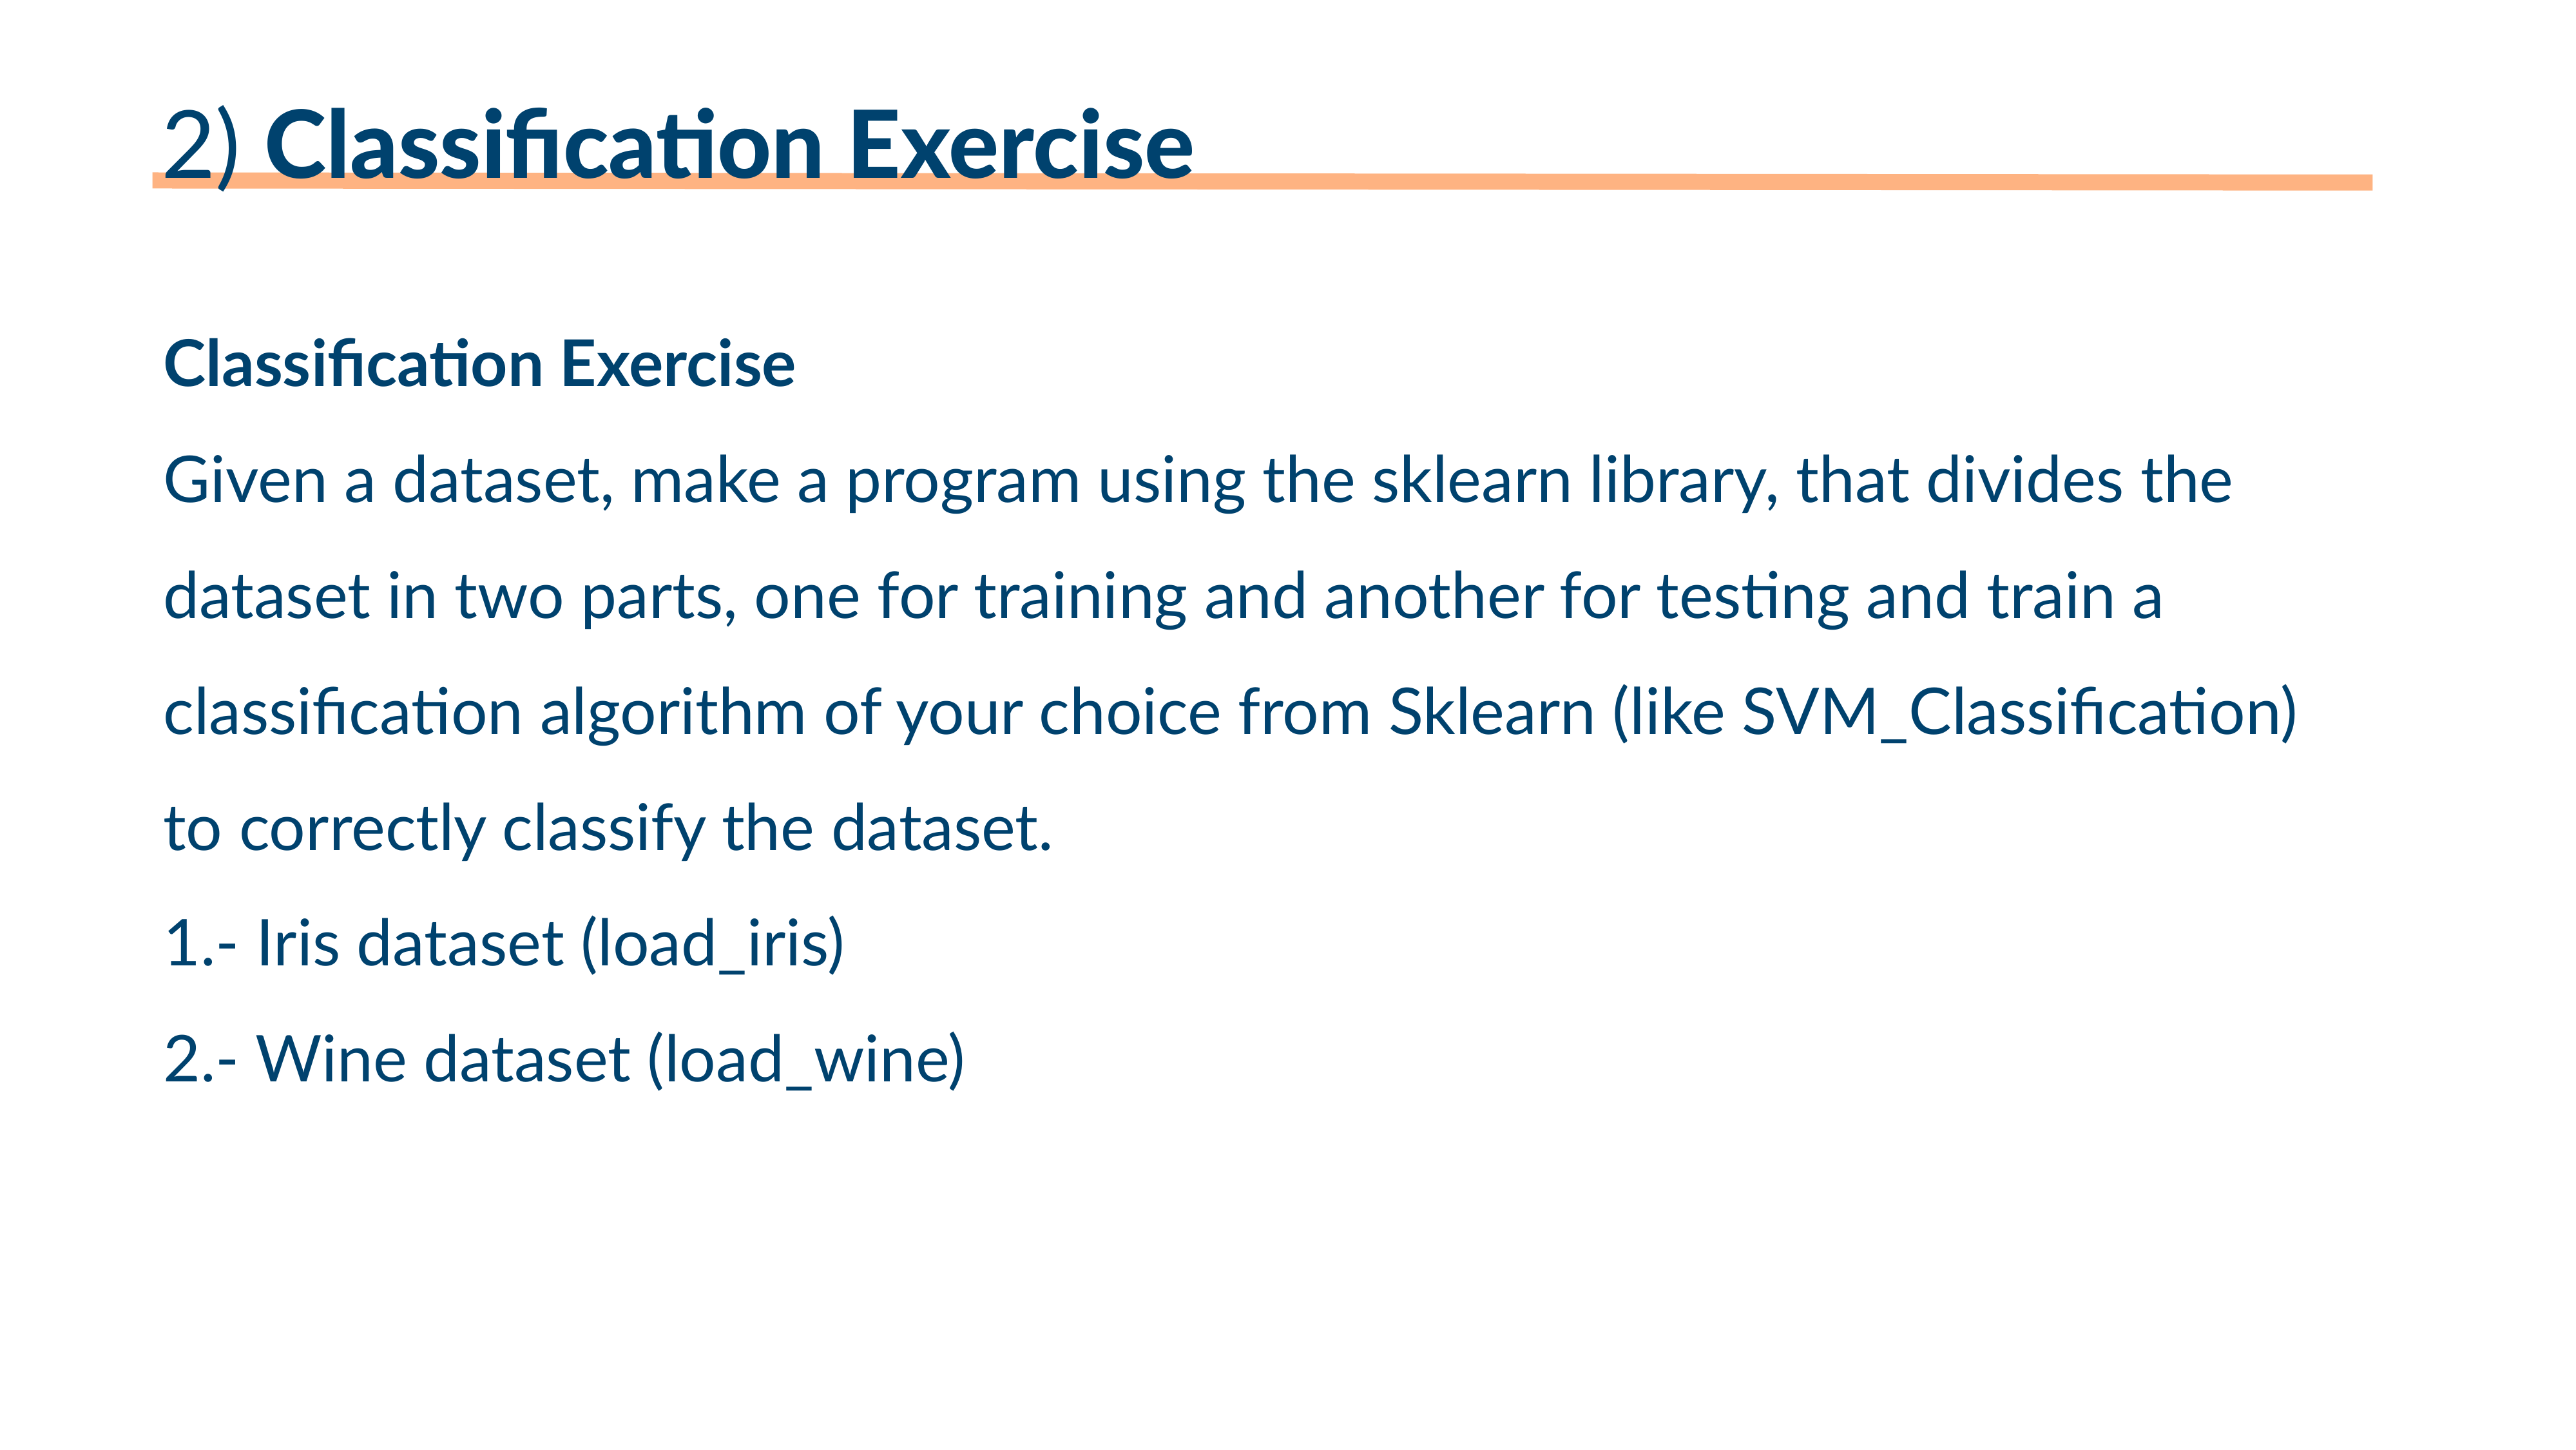

2) Classification Exercise
Classification Exercise
Given a dataset, make a program using the sklearn library, that divides the dataset in two parts, one for training and another for testing and train a classification algorithm of your choice from Sklearn (like SVM_Classification) to correctly classify the dataset.
1.- Iris dataset (load_iris)
2.- Wine dataset (load_wine)